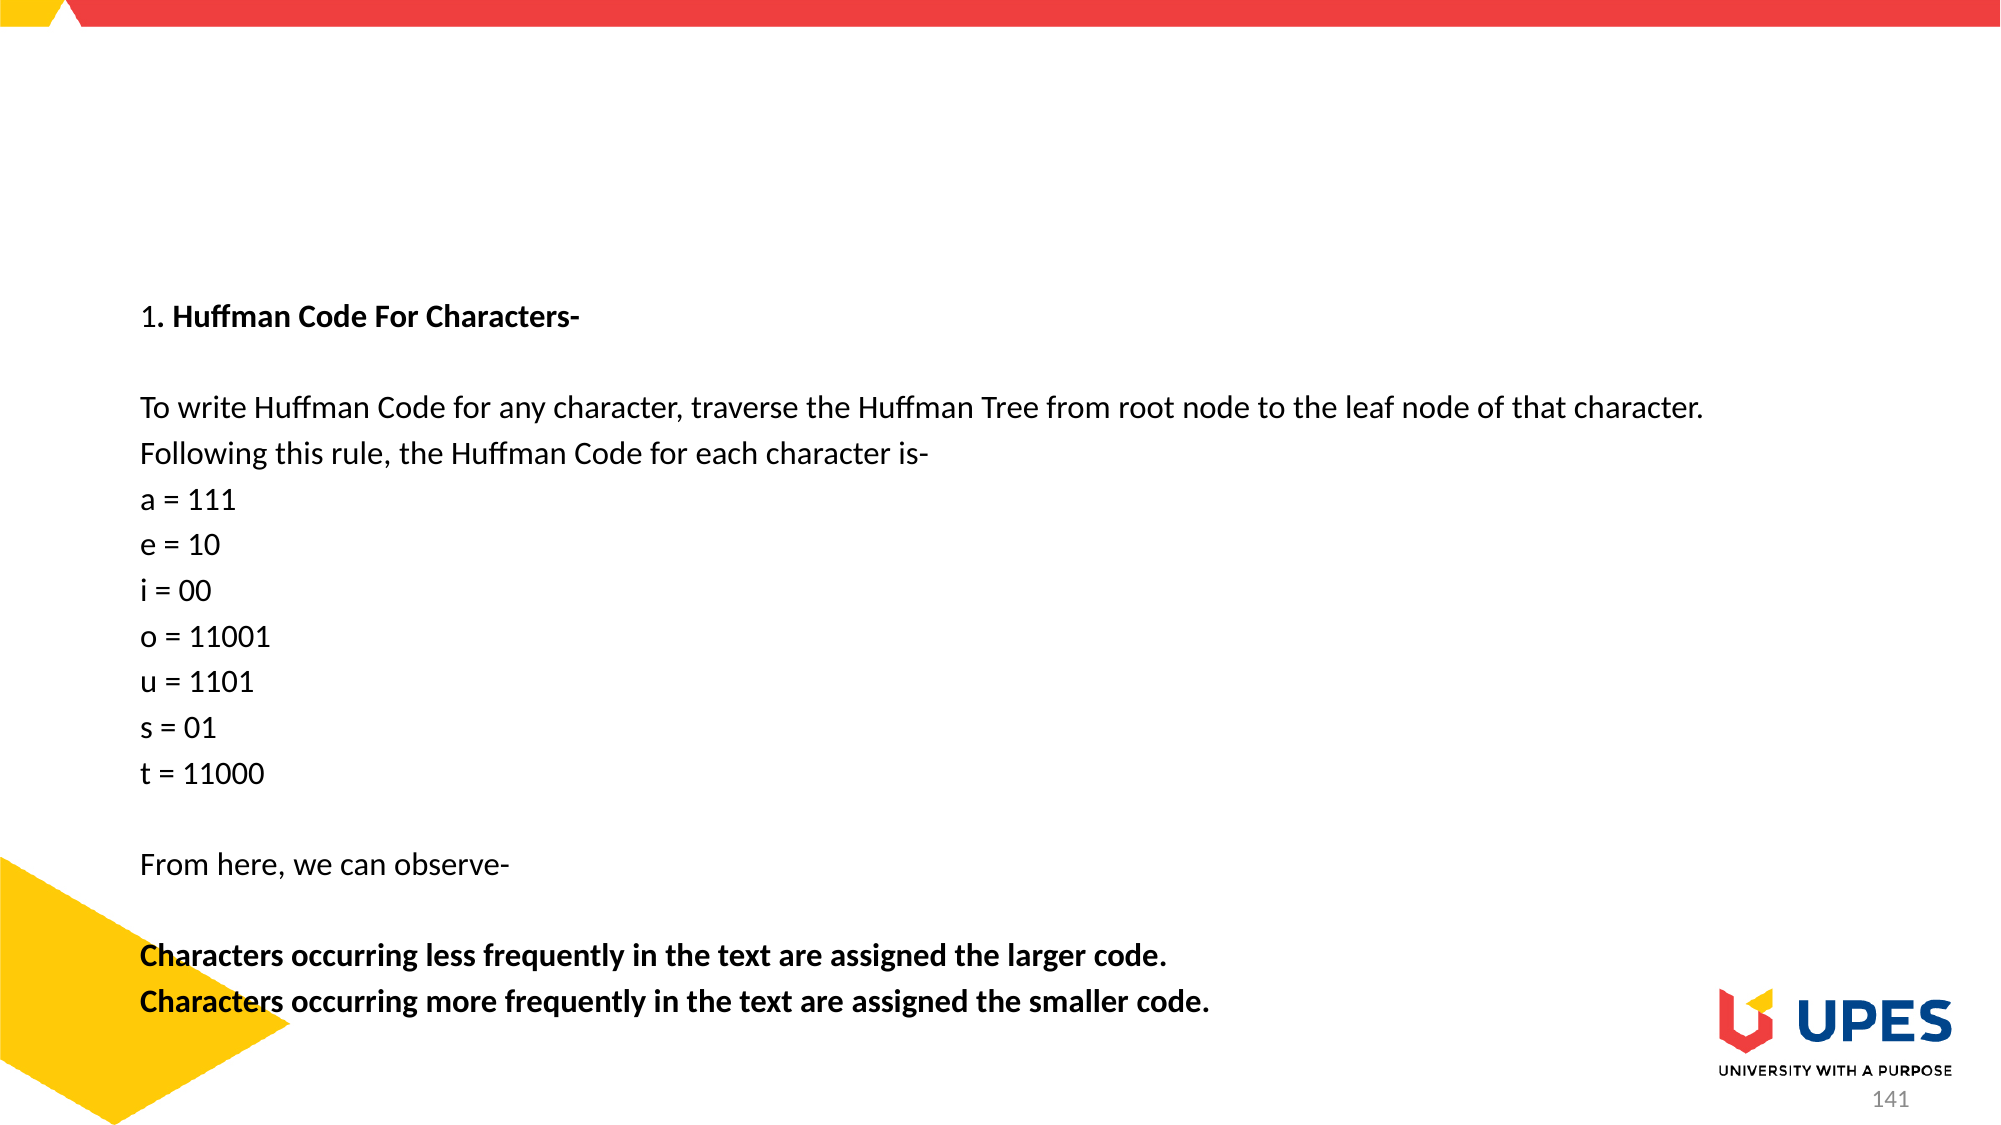

#
1. Huffman Code For Characters-

To write Huffman Code for any character, traverse the Huffman Tree from root node to the leaf node of that character.
Following this rule, the Huffman Code for each character is-
a = 111
e = 10
i = 00
o = 11001
u = 1101
s = 01
t = 11000

From here, we can observe-

Characters occurring less frequently in the text are assigned the larger code.
Characters occurring more frequently in the text are assigned the smaller code.